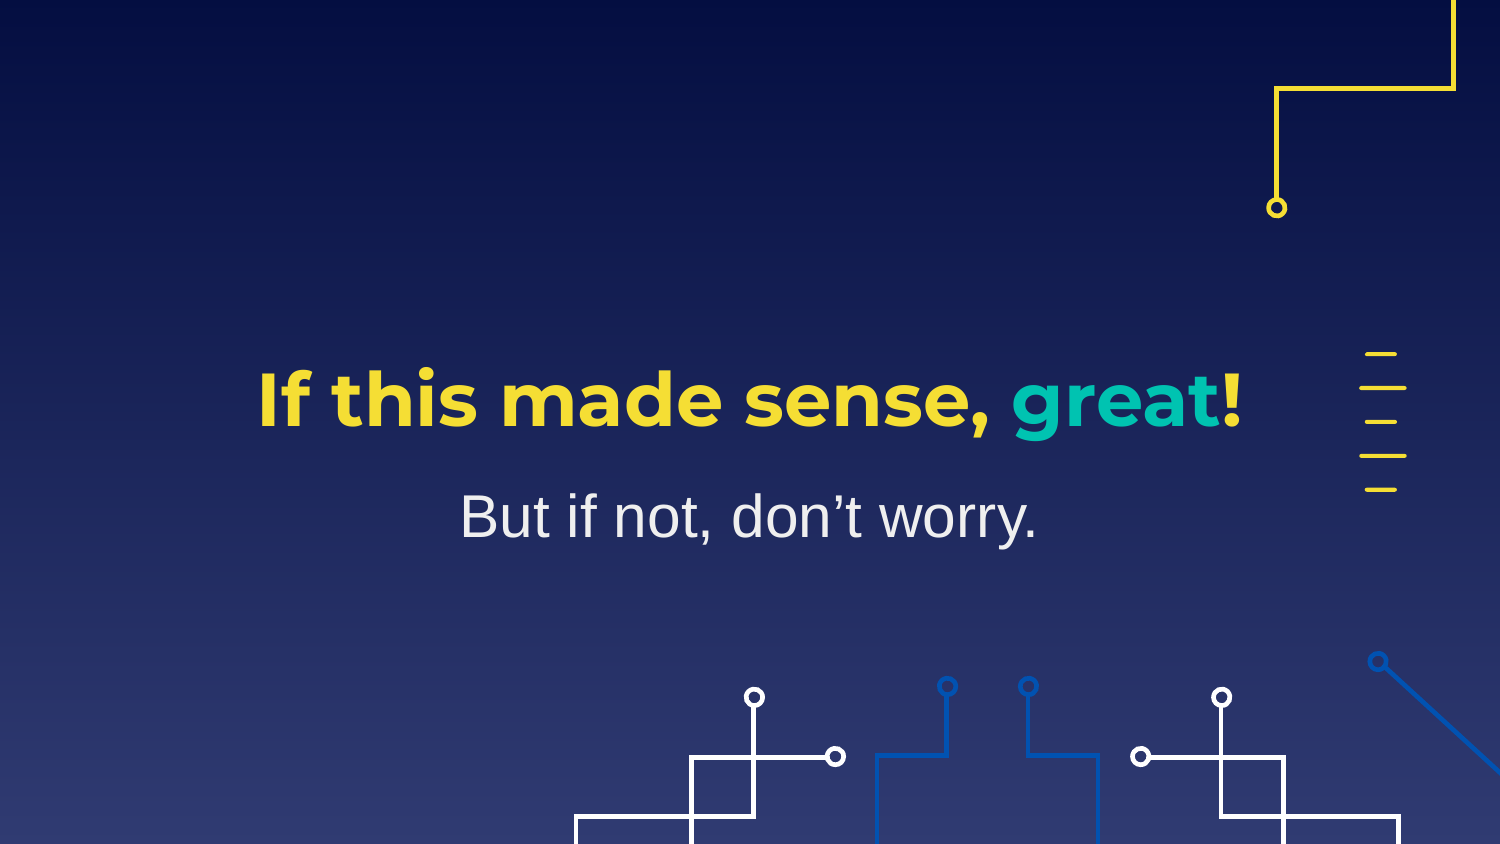

# If this made sense, great!
But if not, don’t worry.